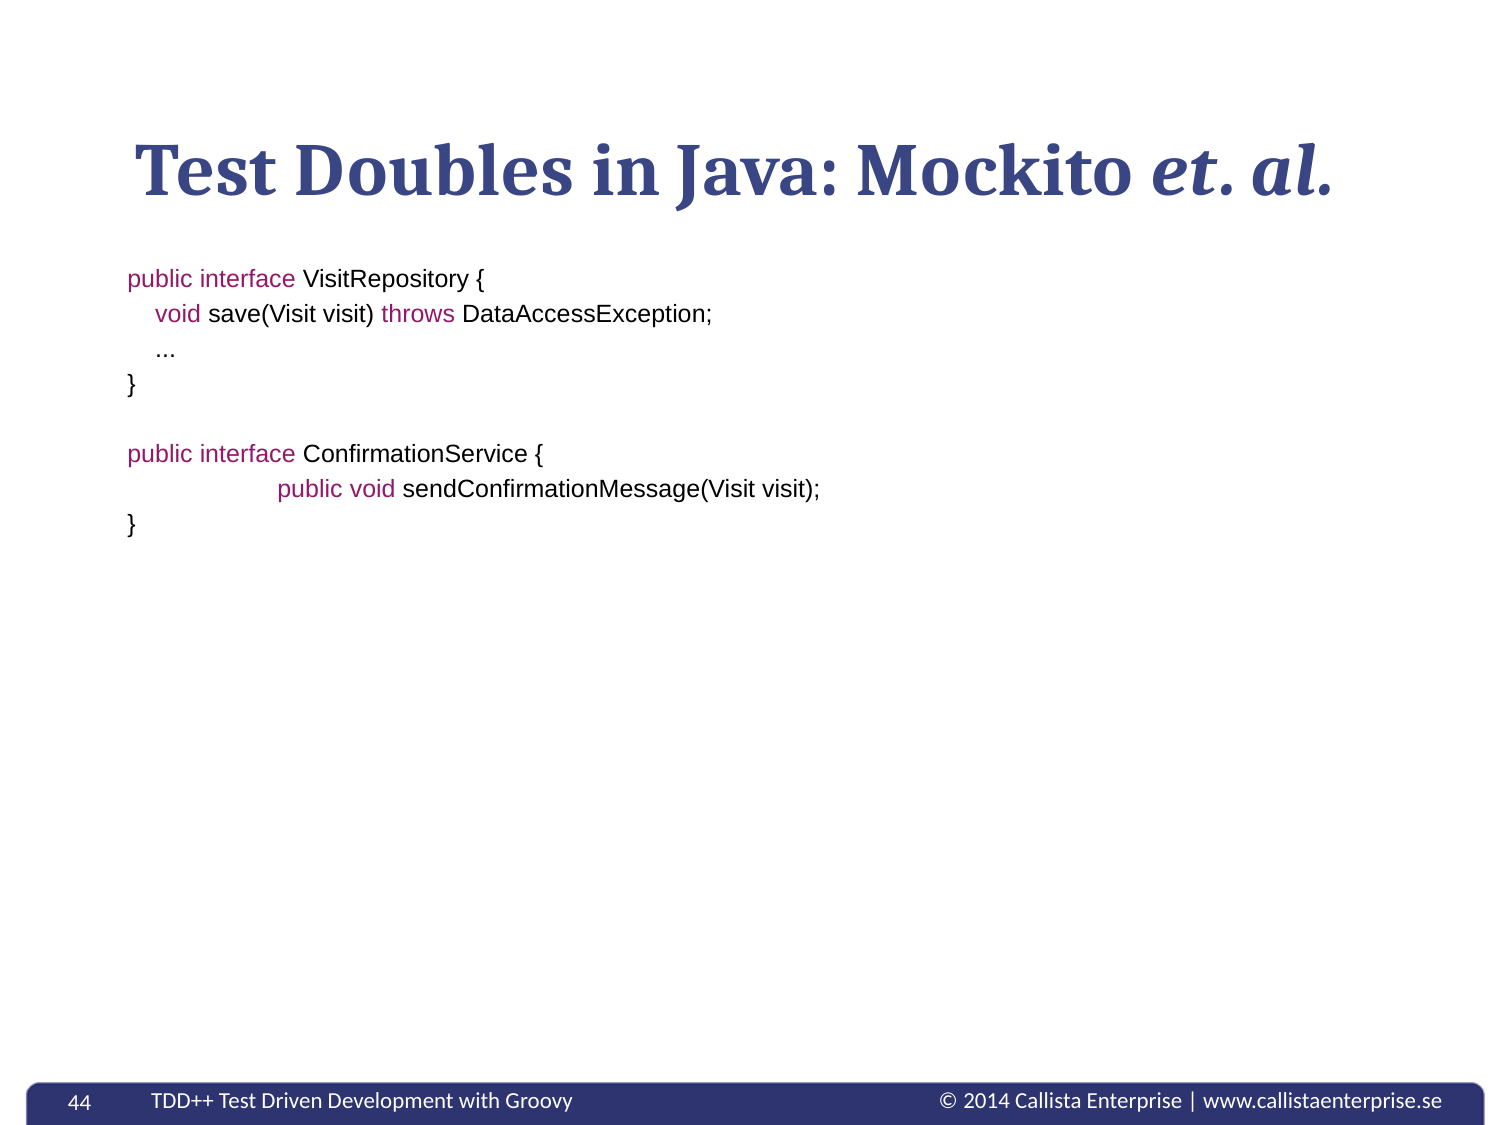

# Test Doubles in Java: Mockito et. al.
public interface VisitRepository {
    void save(Visit visit) throws DataAccessException;
    ...
}

public interface ConfirmationService {
	public void sendConfirmationMessage(Visit visit);
}